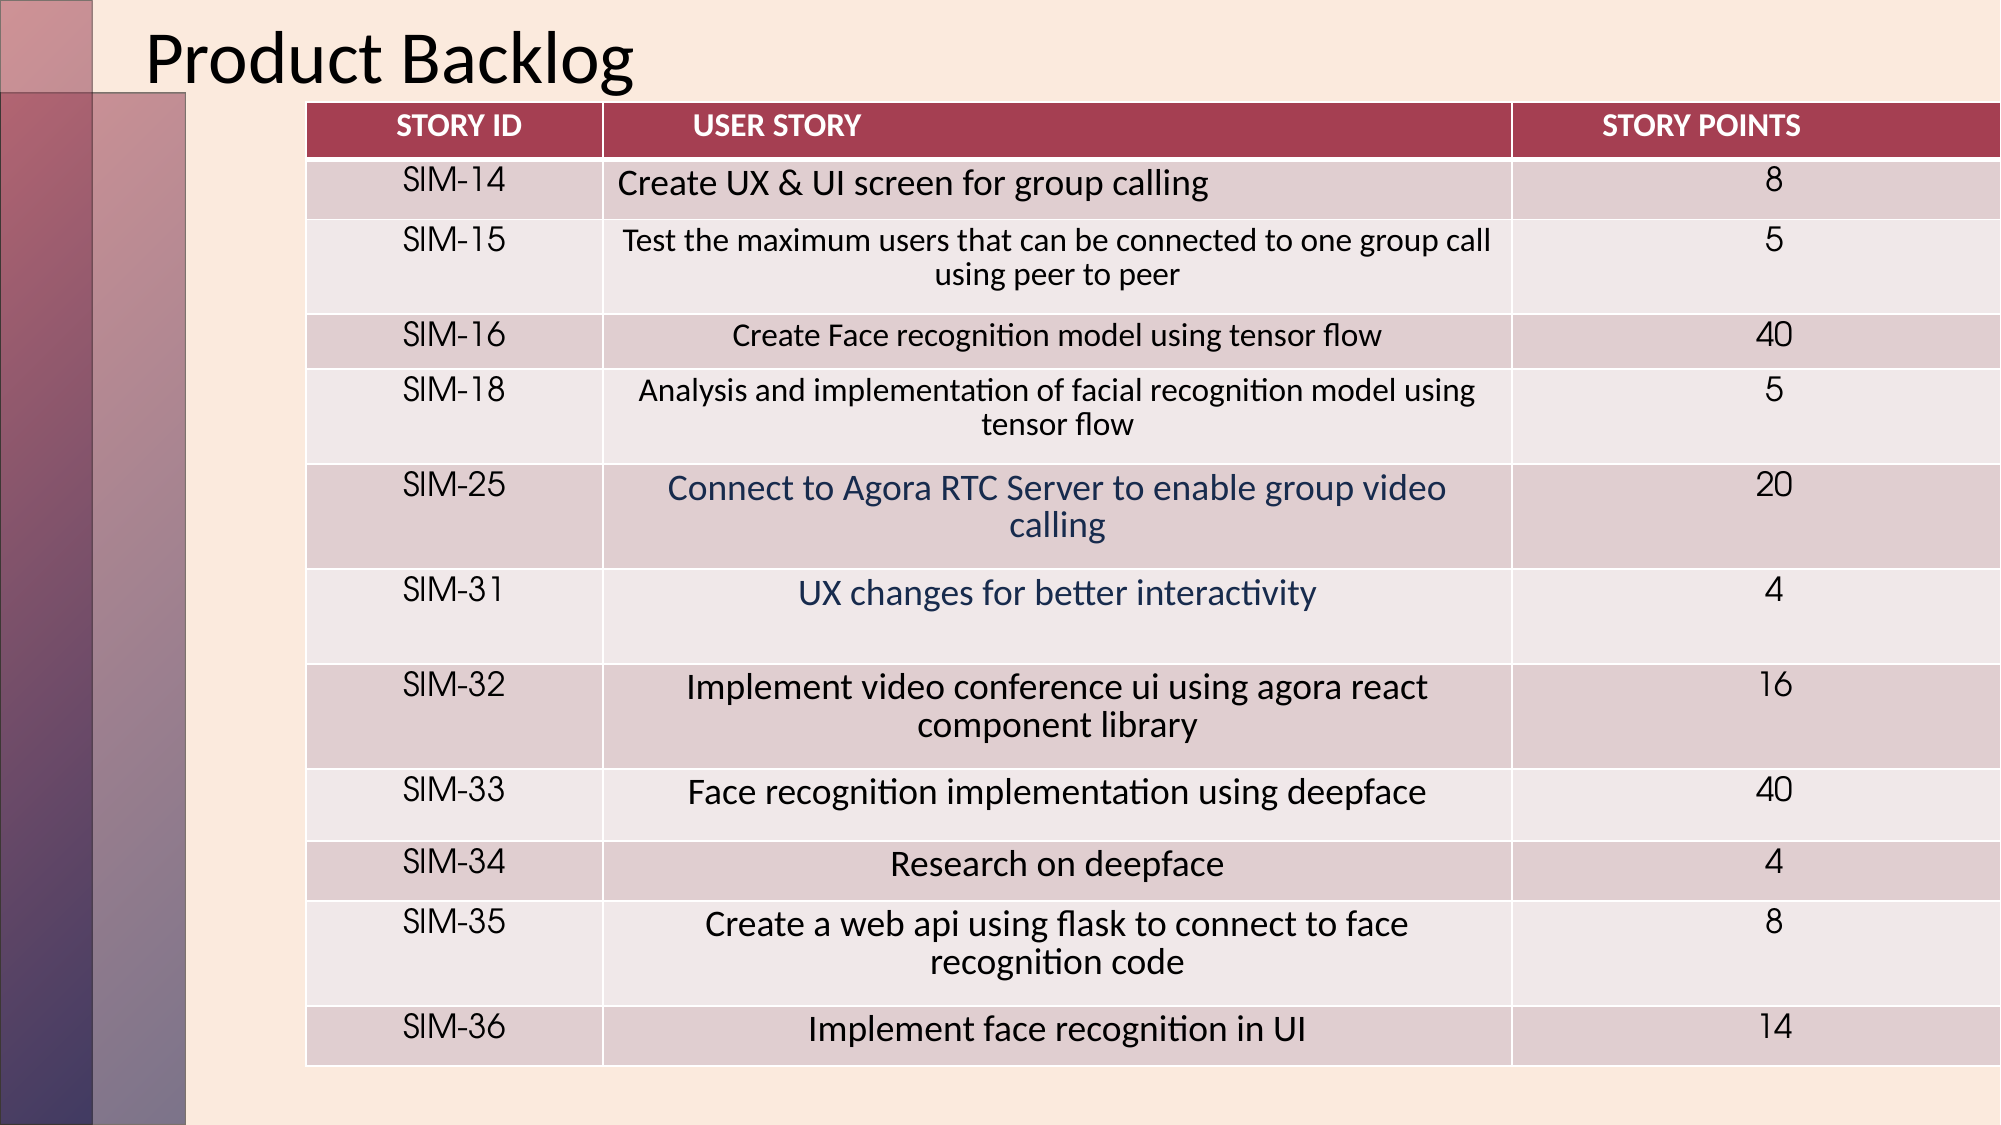

Product Backlog
| STORY ID | USER STORY | STORY POINTS |
| --- | --- | --- |
| SIM-14 | Create UX & UI screen for group calling | 8 |
| SIM-15 | Test the maximum users that can be connected to one group call using peer to peer | 5 |
| SIM-16 | Create Face recognition model using tensor flow | 40 |
| SIM-18 | Analysis and implementation of facial recognition model using tensor flow | 5 |
| SIM-25 | Connect to Agora RTC Server to enable group video calling | 20 |
| SIM-31 | UX changes for better interactivity | 4 |
| SIM-32 | Implement video conference ui using agora react component library | 16 |
| SIM-33 | Face recognition implementation using deepface | 40 |
| SIM-34 | Research on deepface | 4 |
| SIM-35 | Create a web api using flask to connect to face recognition code | 8 |
| SIM-36 | Implement face recognition in UI | 14 |